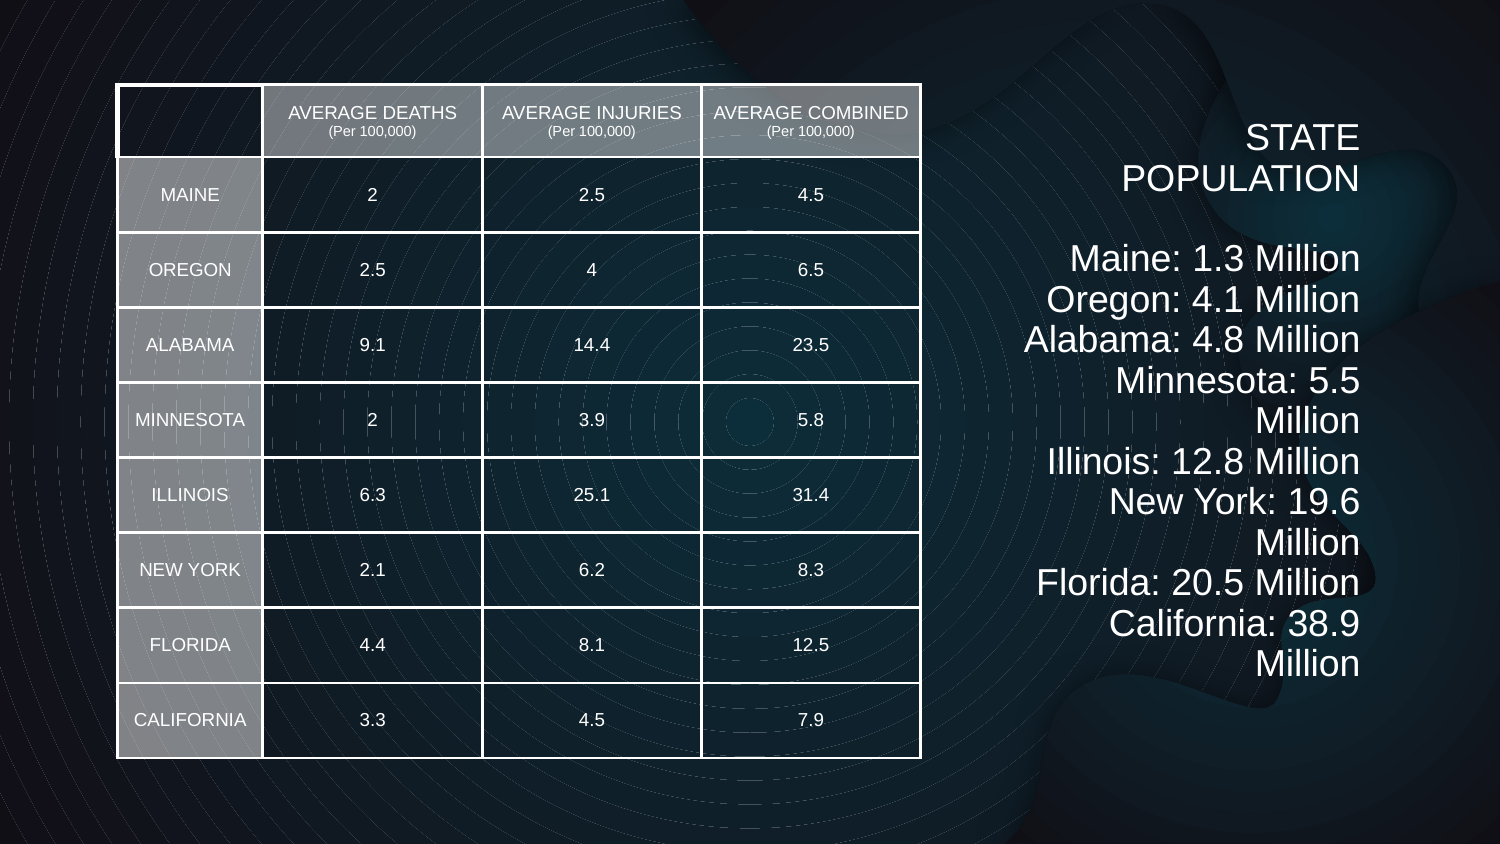

|  | AVERAGE DEATHS (Per 100,000) | AVERAGE INJURIES (Per 100,000) | AVERAGE COMBINED (Per 100,000) |
| --- | --- | --- | --- |
| MAINE | 2 | 2.5 | 4.5 |
| OREGON | 2.5 | 4 | 6.5 |
| ALABAMA | 9.1 | 14.4 | 23.5 |
| MINNESOTA | 2 | 3.9 | 5.8 |
| ILLINOIS | 6.3 | 25.1 | 31.4 |
| NEW YORK | 2.1 | 6.2 | 8.3 |
| FLORIDA | 4.4 | 8.1 | 12.5 |
| CALIFORNIA | 3.3 | 4.5 | 7.9 |
# STATE POPULATION

Maine: 1.3 Million
Oregon: 4.1 Million
Alabama: 4.8 Million
Minnesota: 5.5 Million
Illinois: 12.8 Million
New York: 19.6 Million
Florida: 20.5 Million
California: 38.9 Million